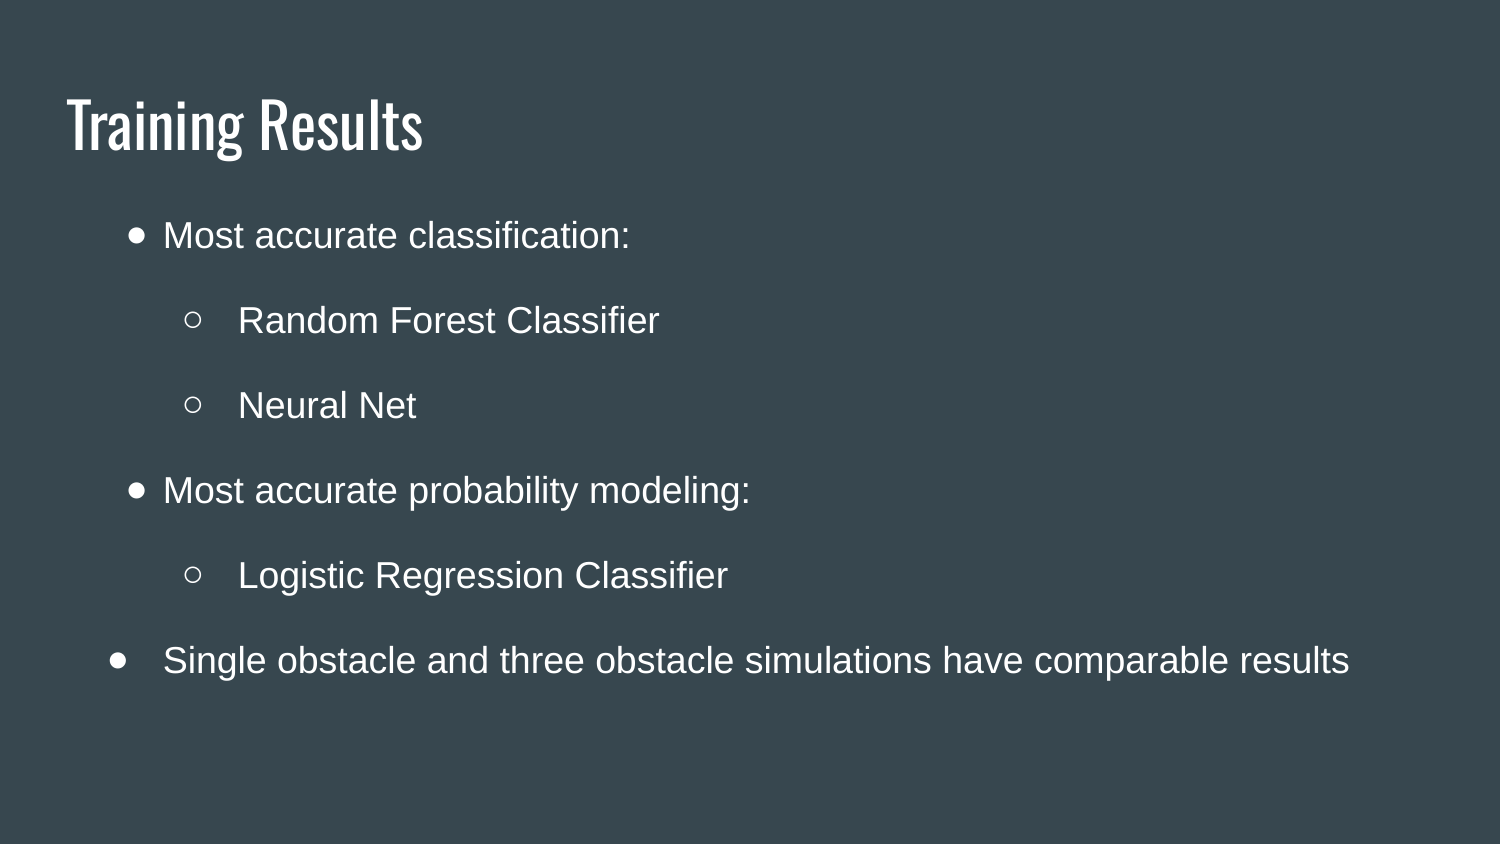

# Training Results
Most accurate classification:
Random Forest Classifier
Neural Net
Most accurate probability modeling:
Logistic Regression Classifier
Single obstacle and three obstacle simulations have comparable results